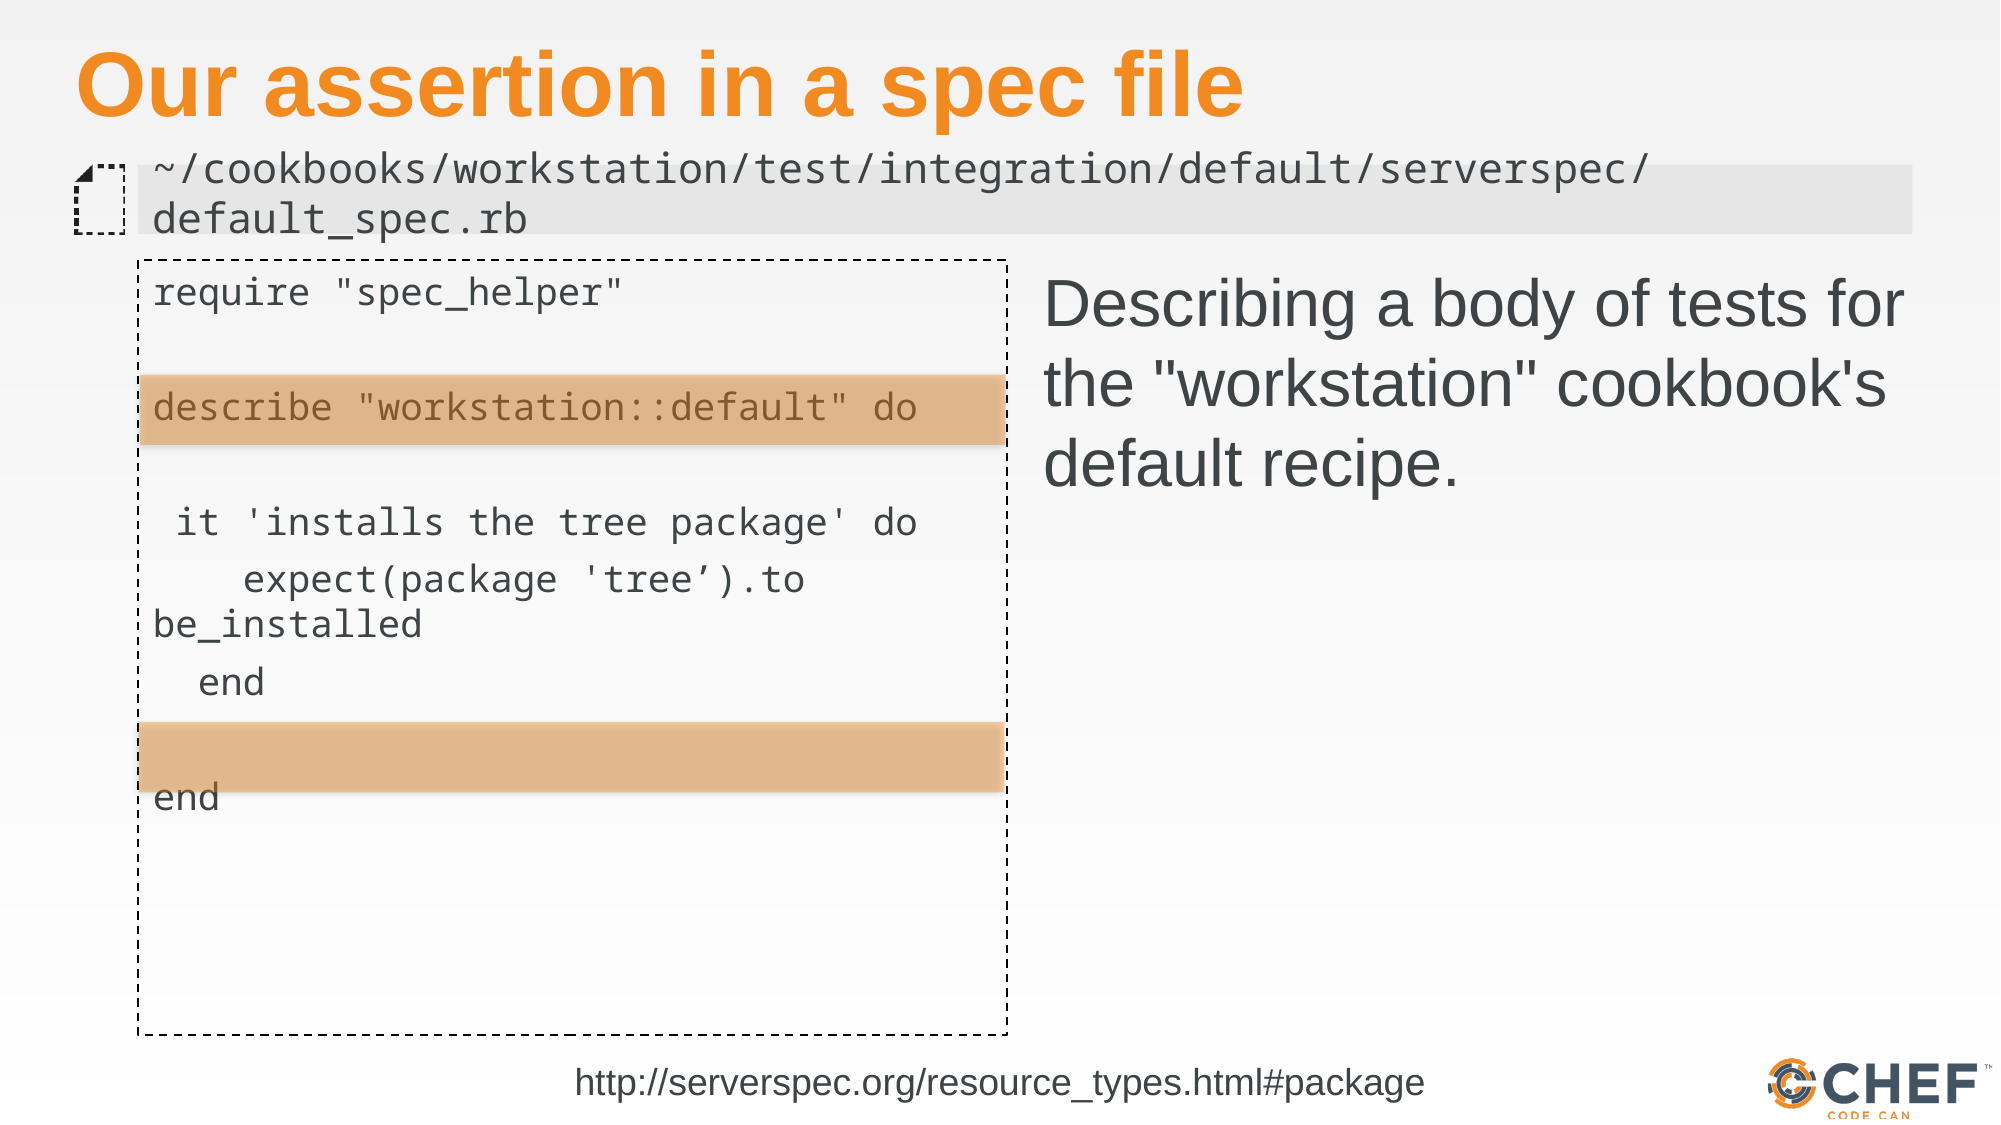

# Our assertion in a spec file
~/cookbooks/workstation/test/integration/default/serverspec/default_spec.rb
require "spec_helper"

describe "workstation::default" do

 it 'installs the tree package' do
    expect(package 'tree’).to be_installed
  end

end

Describing a body of tests for the "workstation" cookbook's default recipe.

http://serverspec.org/resource_types.html#package